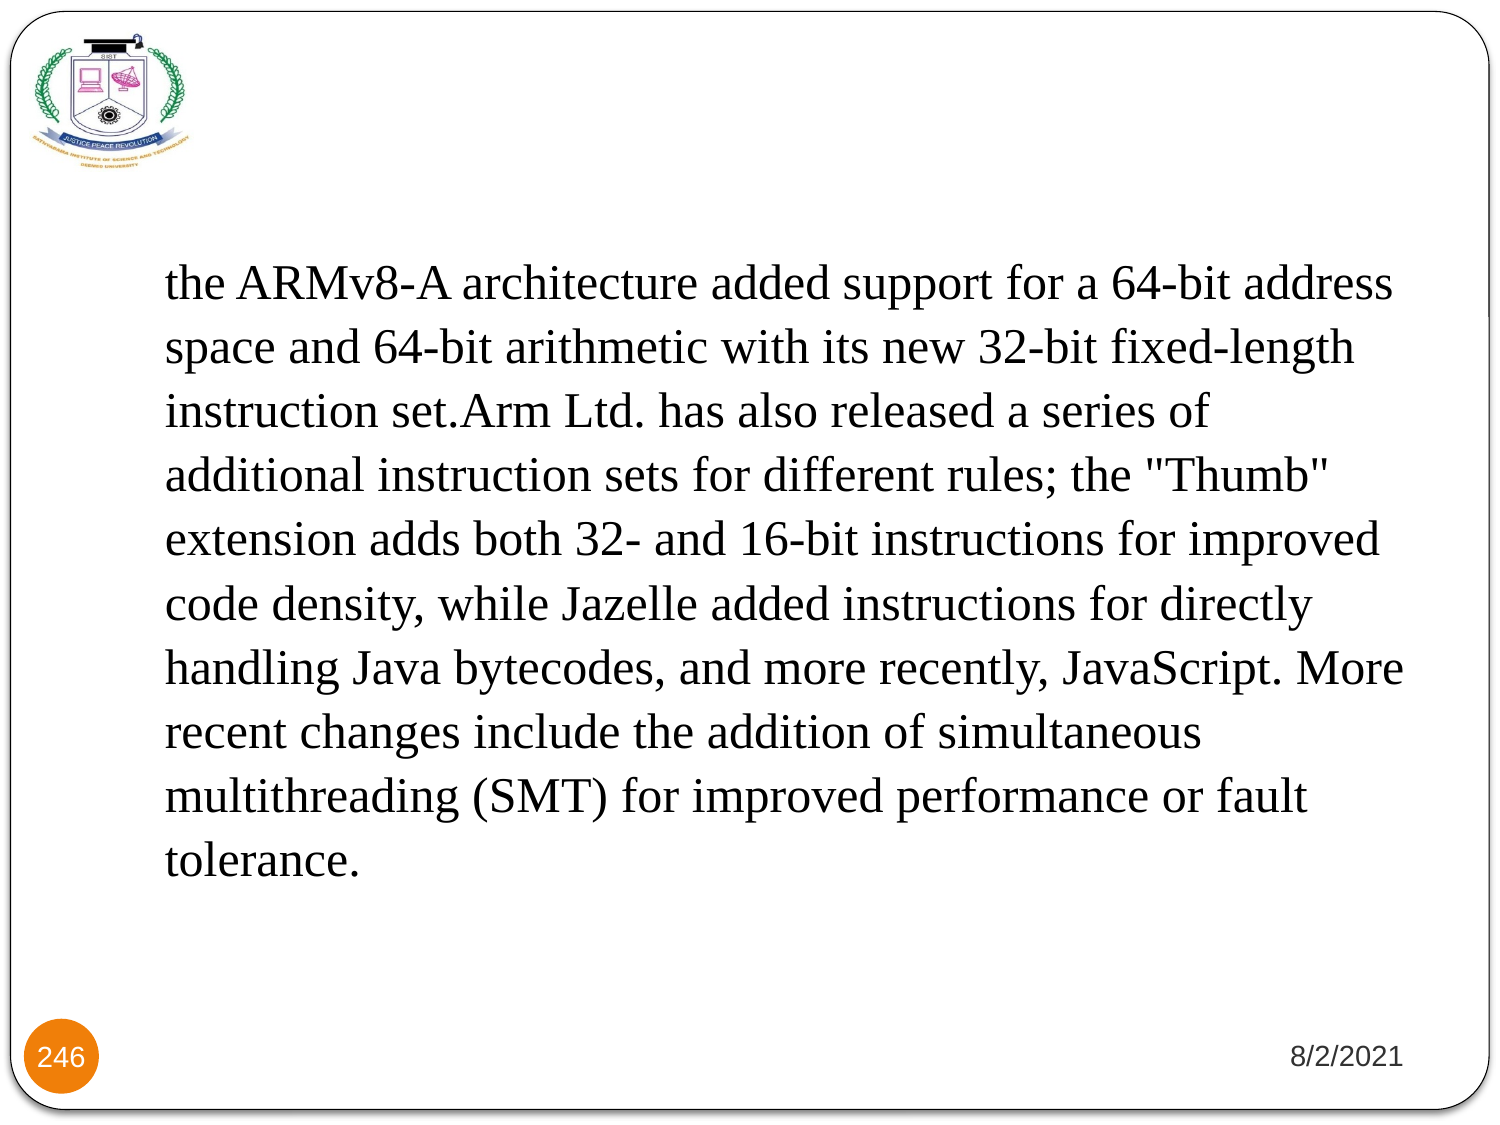

the ARMv8-A architecture added support for a 64-bit address space and 64-bit arithmetic with its new 32-bit fixed-length instruction set.Arm Ltd. has also released a series of additional instruction sets for different rules; the "Thumb" extension adds both 32- and 16-bit instructions for improved code density, while Jazelle added instructions for directly handling Java bytecodes, and more recently, JavaScript. More recent changes include the addition of simultaneous multithreading (SMT) for improved performance or fault tolerance.

8/2/2021
246